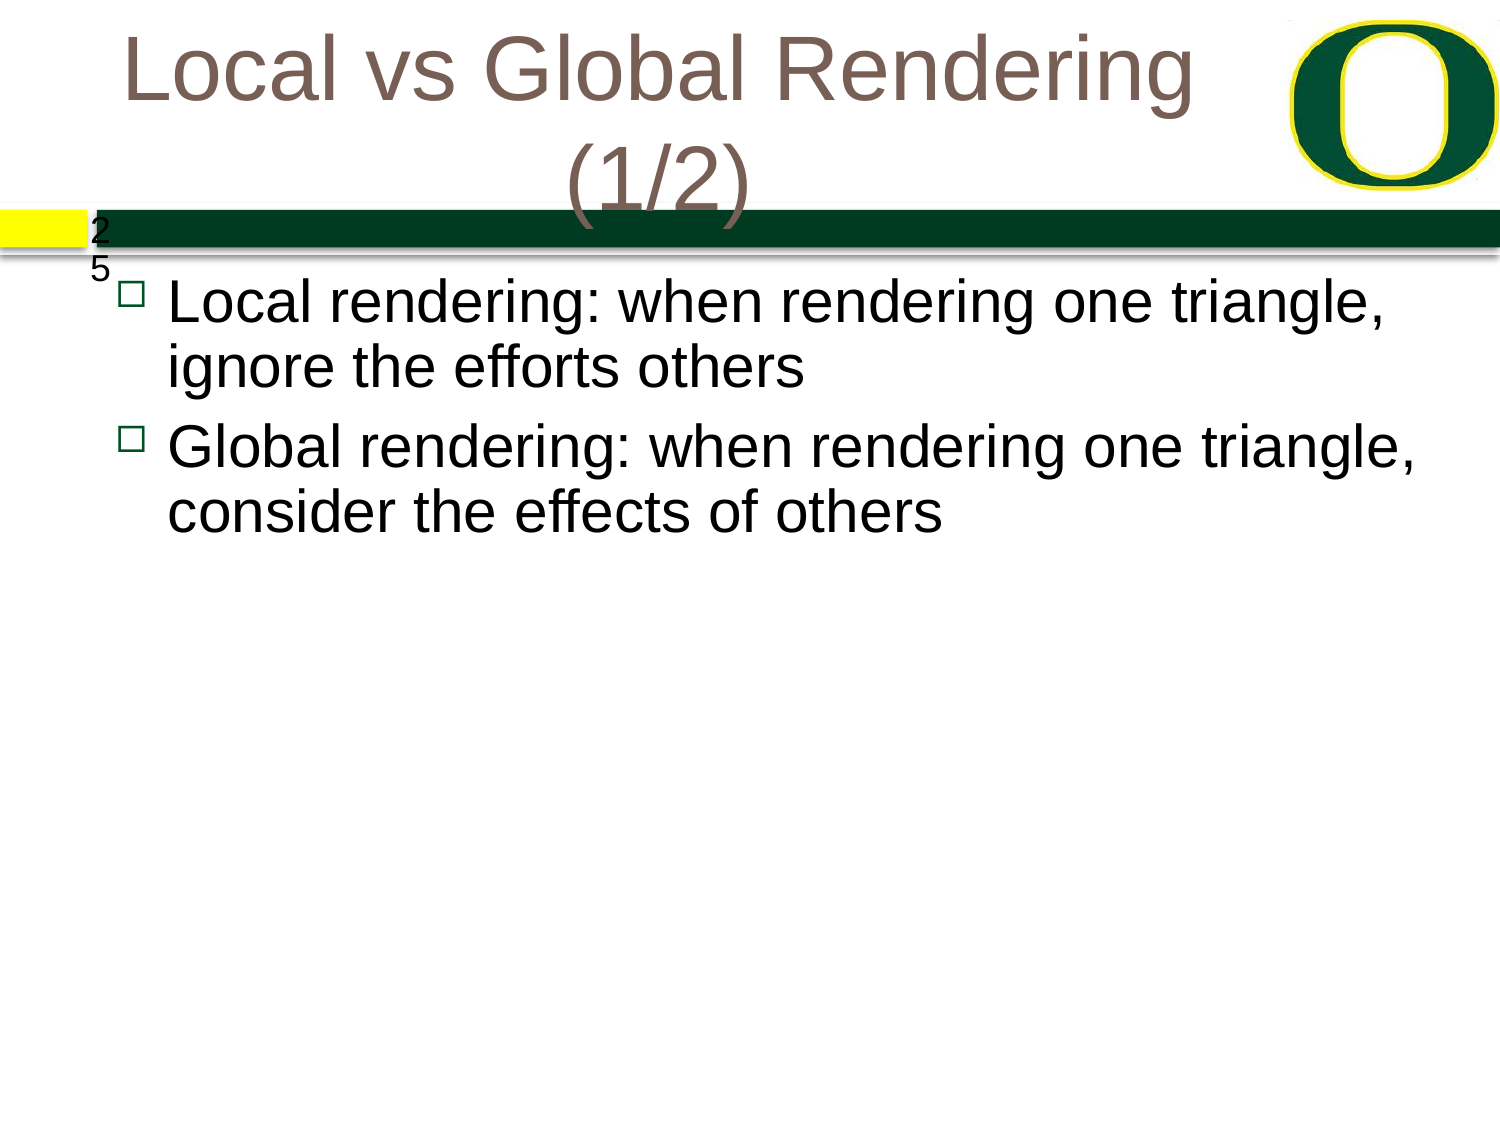

# Local vs Global Rendering (1/2)
Local rendering: when rendering one triangle, ignore the efforts others
Global rendering: when rendering one triangle, consider the effects of others
25